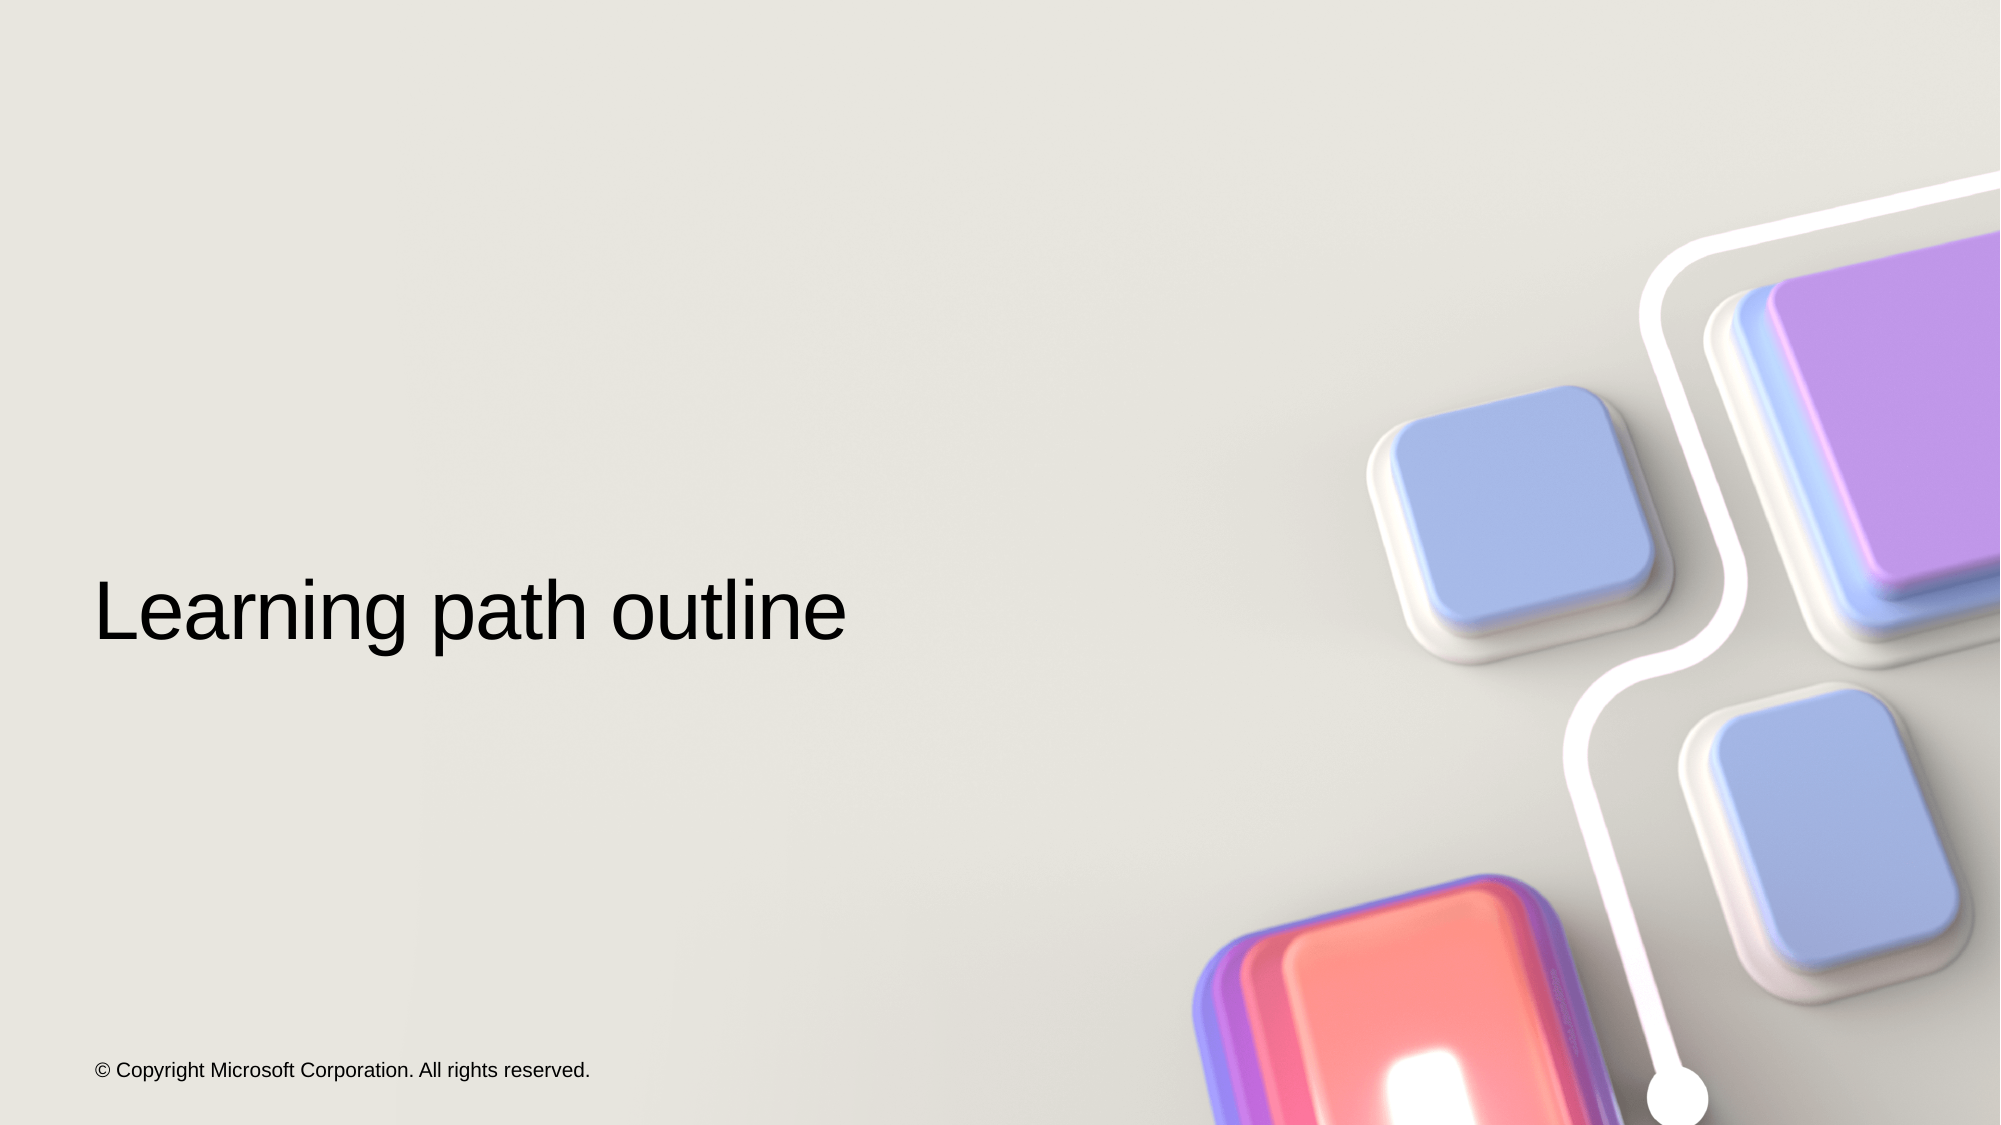

# Learning path outline
© Copyright Microsoft Corporation. All rights reserved.